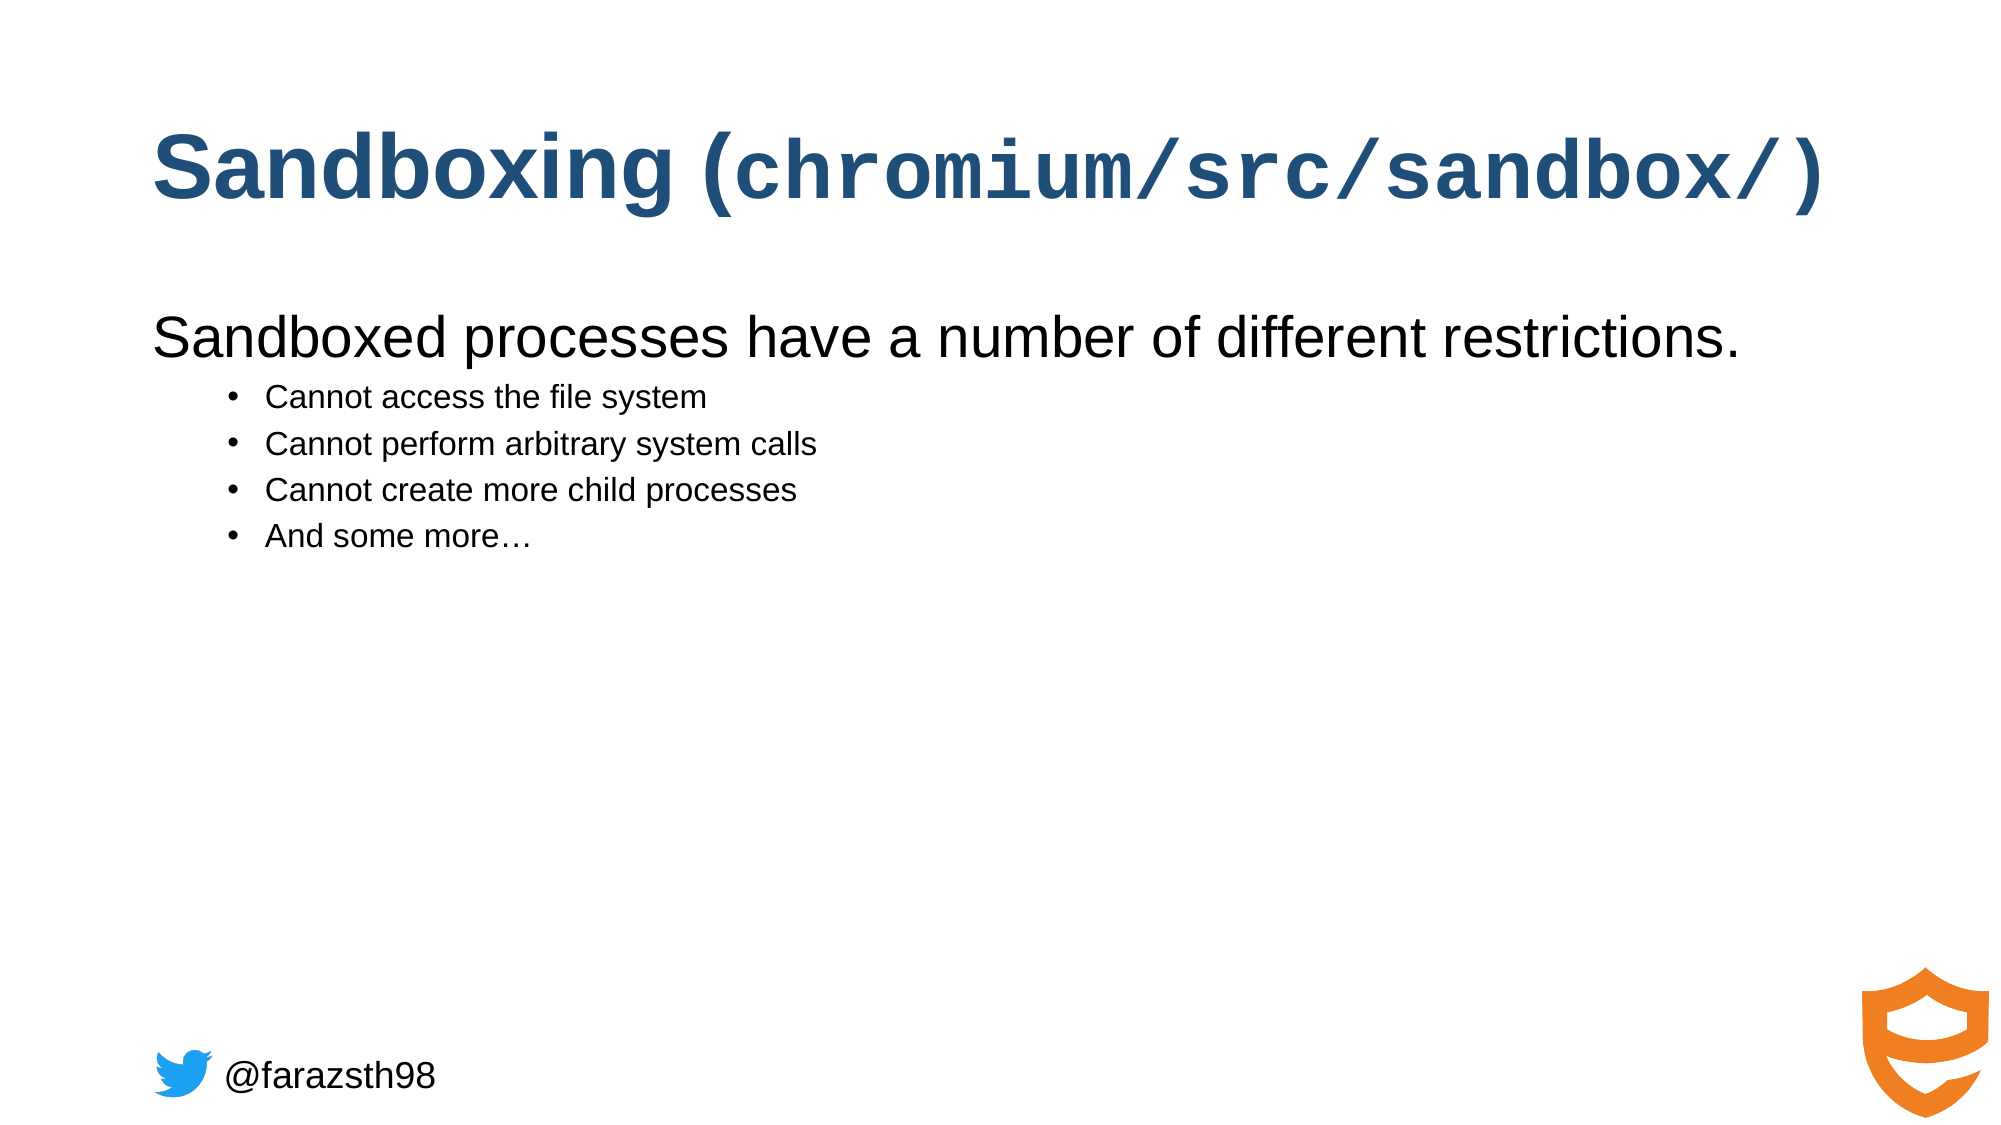

# Sandboxing (chromium/src/sandbox/)
Sandboxed processes have a number of different restrictions.
Cannot access the file system
Cannot perform arbitrary system calls
Cannot create more child processes
And some more…